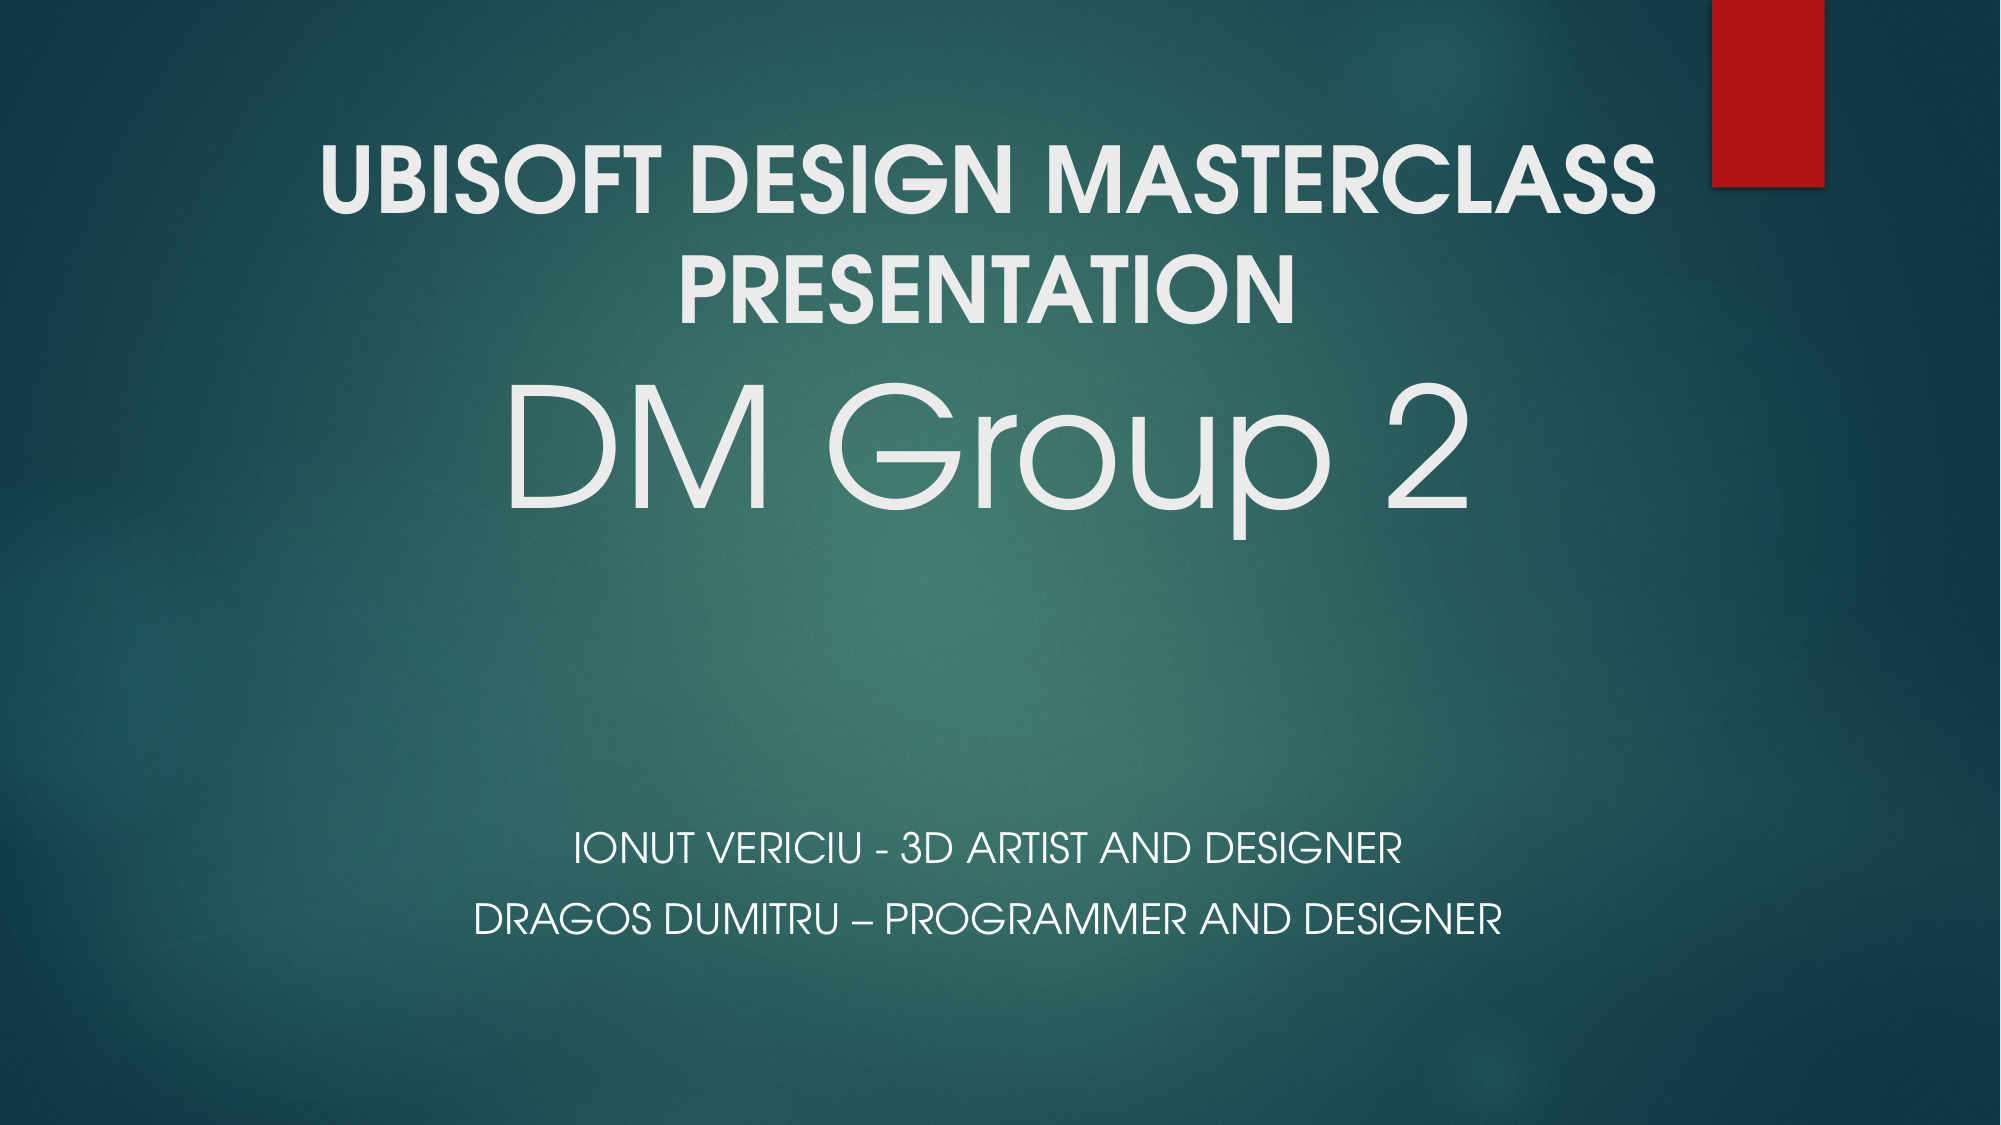

# UBISOFT DESIGN MASTERCLASS PRESENTATION DM Group 2
Ionut Vericiu - 3D Artist and Designer
Dragos Dumitru – Programmer and Designer